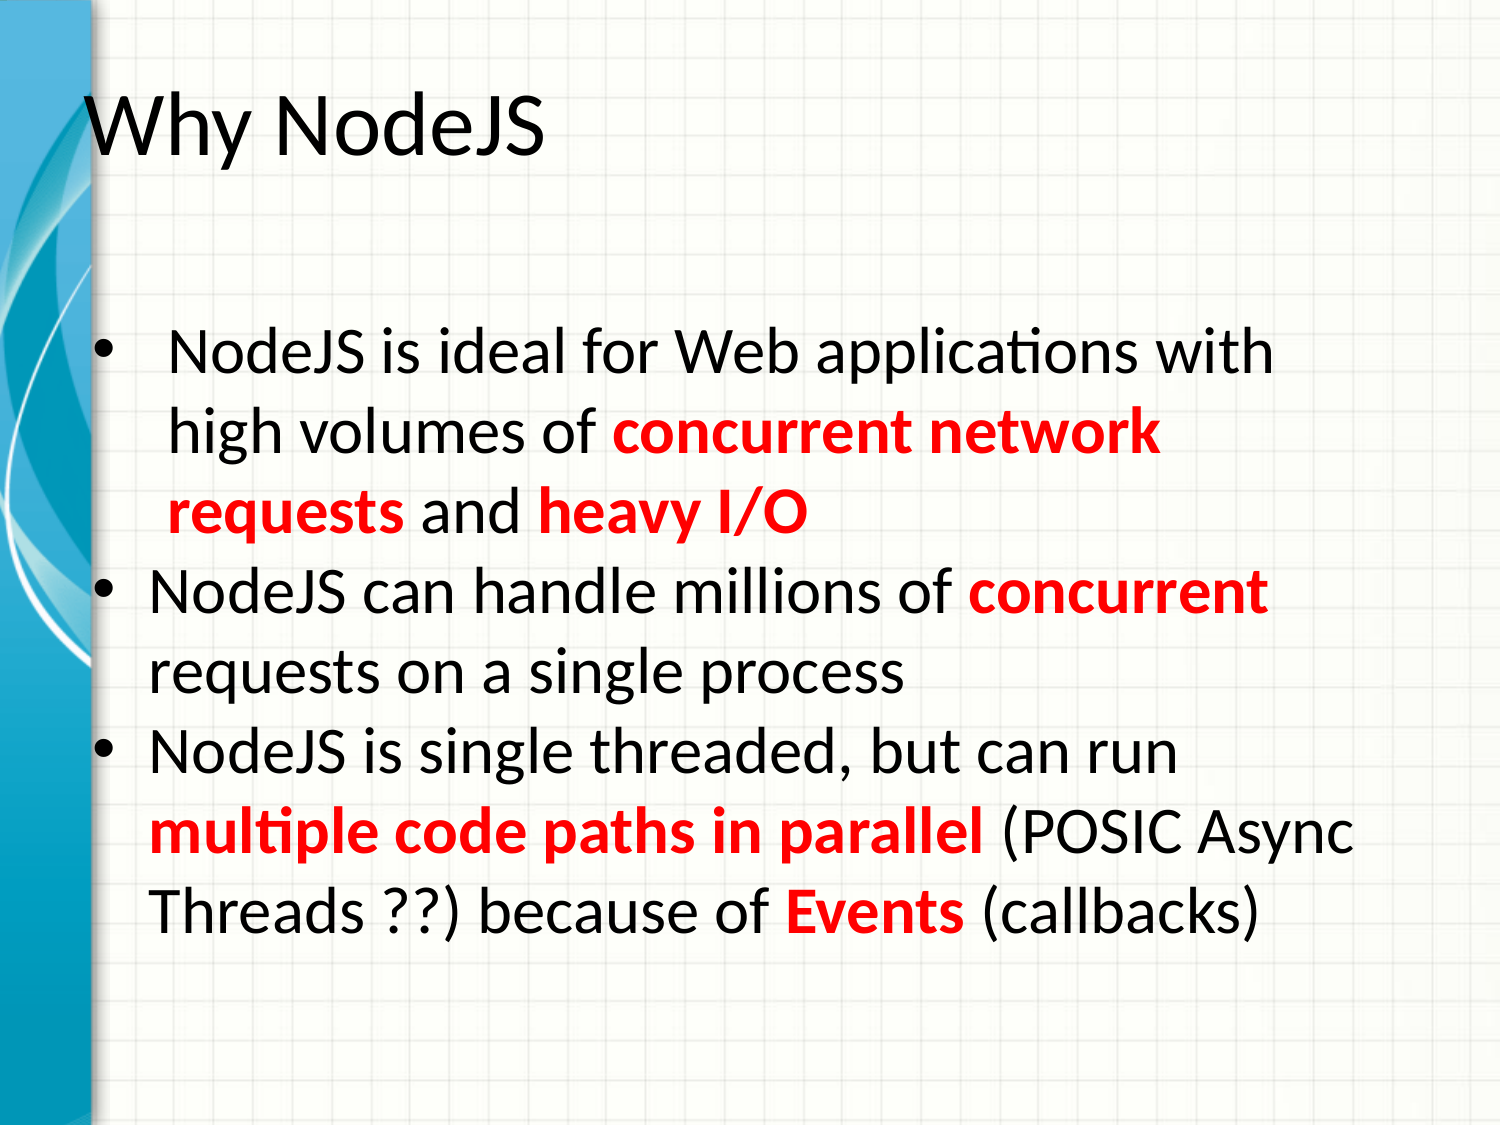

# Why NodeJS
NodeJS is ideal for Web applications with high volumes of concurrent network requests and heavy I/O
NodeJS can handle millions of concurrent requests on a single process
NodeJS is single threaded, but can run multiple code paths in parallel (POSIC Async Threads ??) because of Events (callbacks)